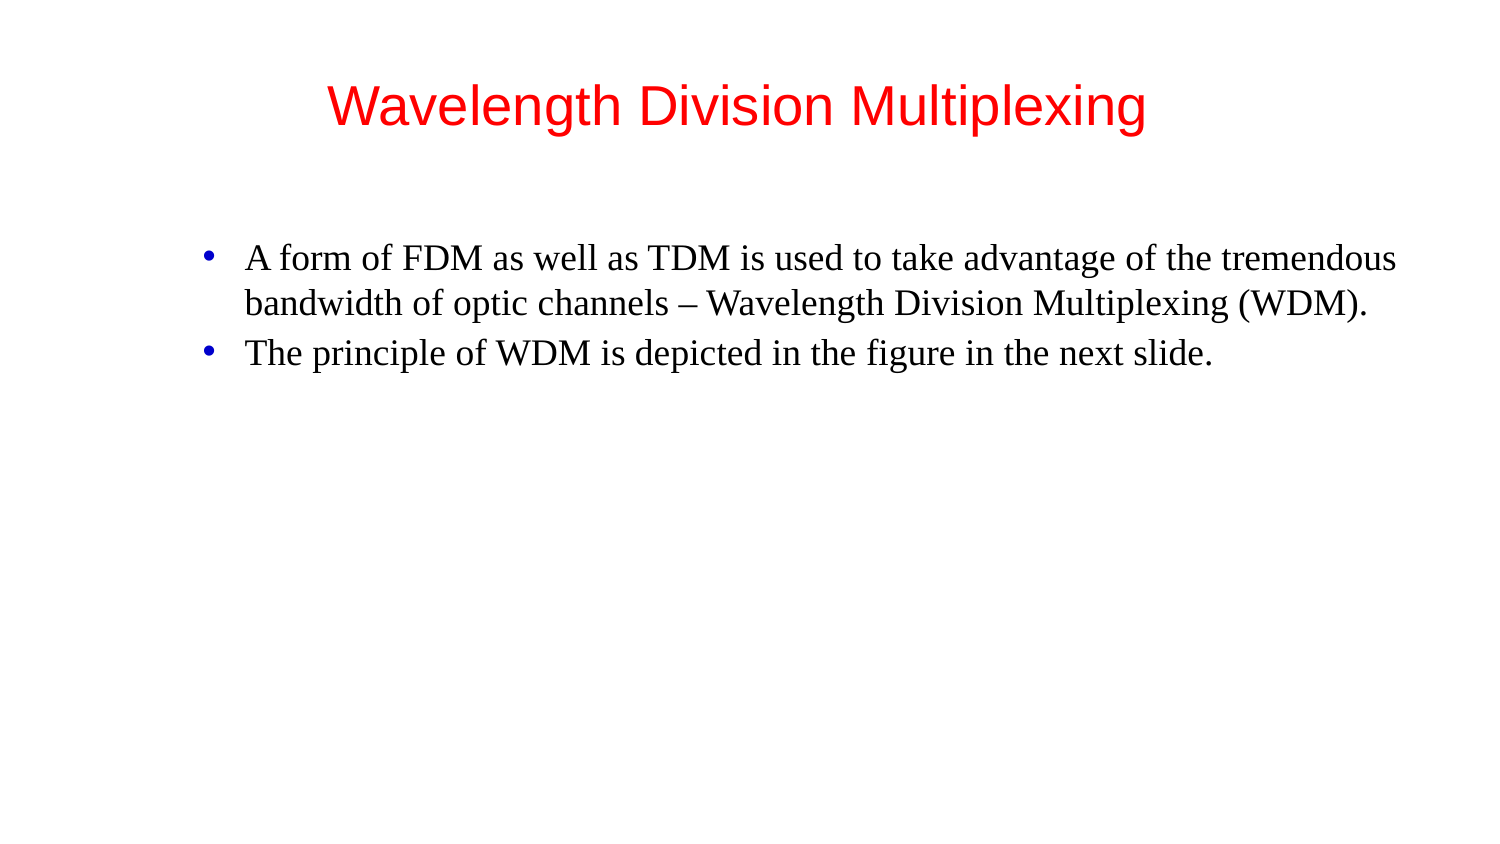

# Wavelength Division Multiplexing
A form of FDM as well as TDM is used to take advantage of the tremendous bandwidth of optic channels – Wavelength Division Multiplexing (WDM).
The principle of WDM is depicted in the figure in the next slide.